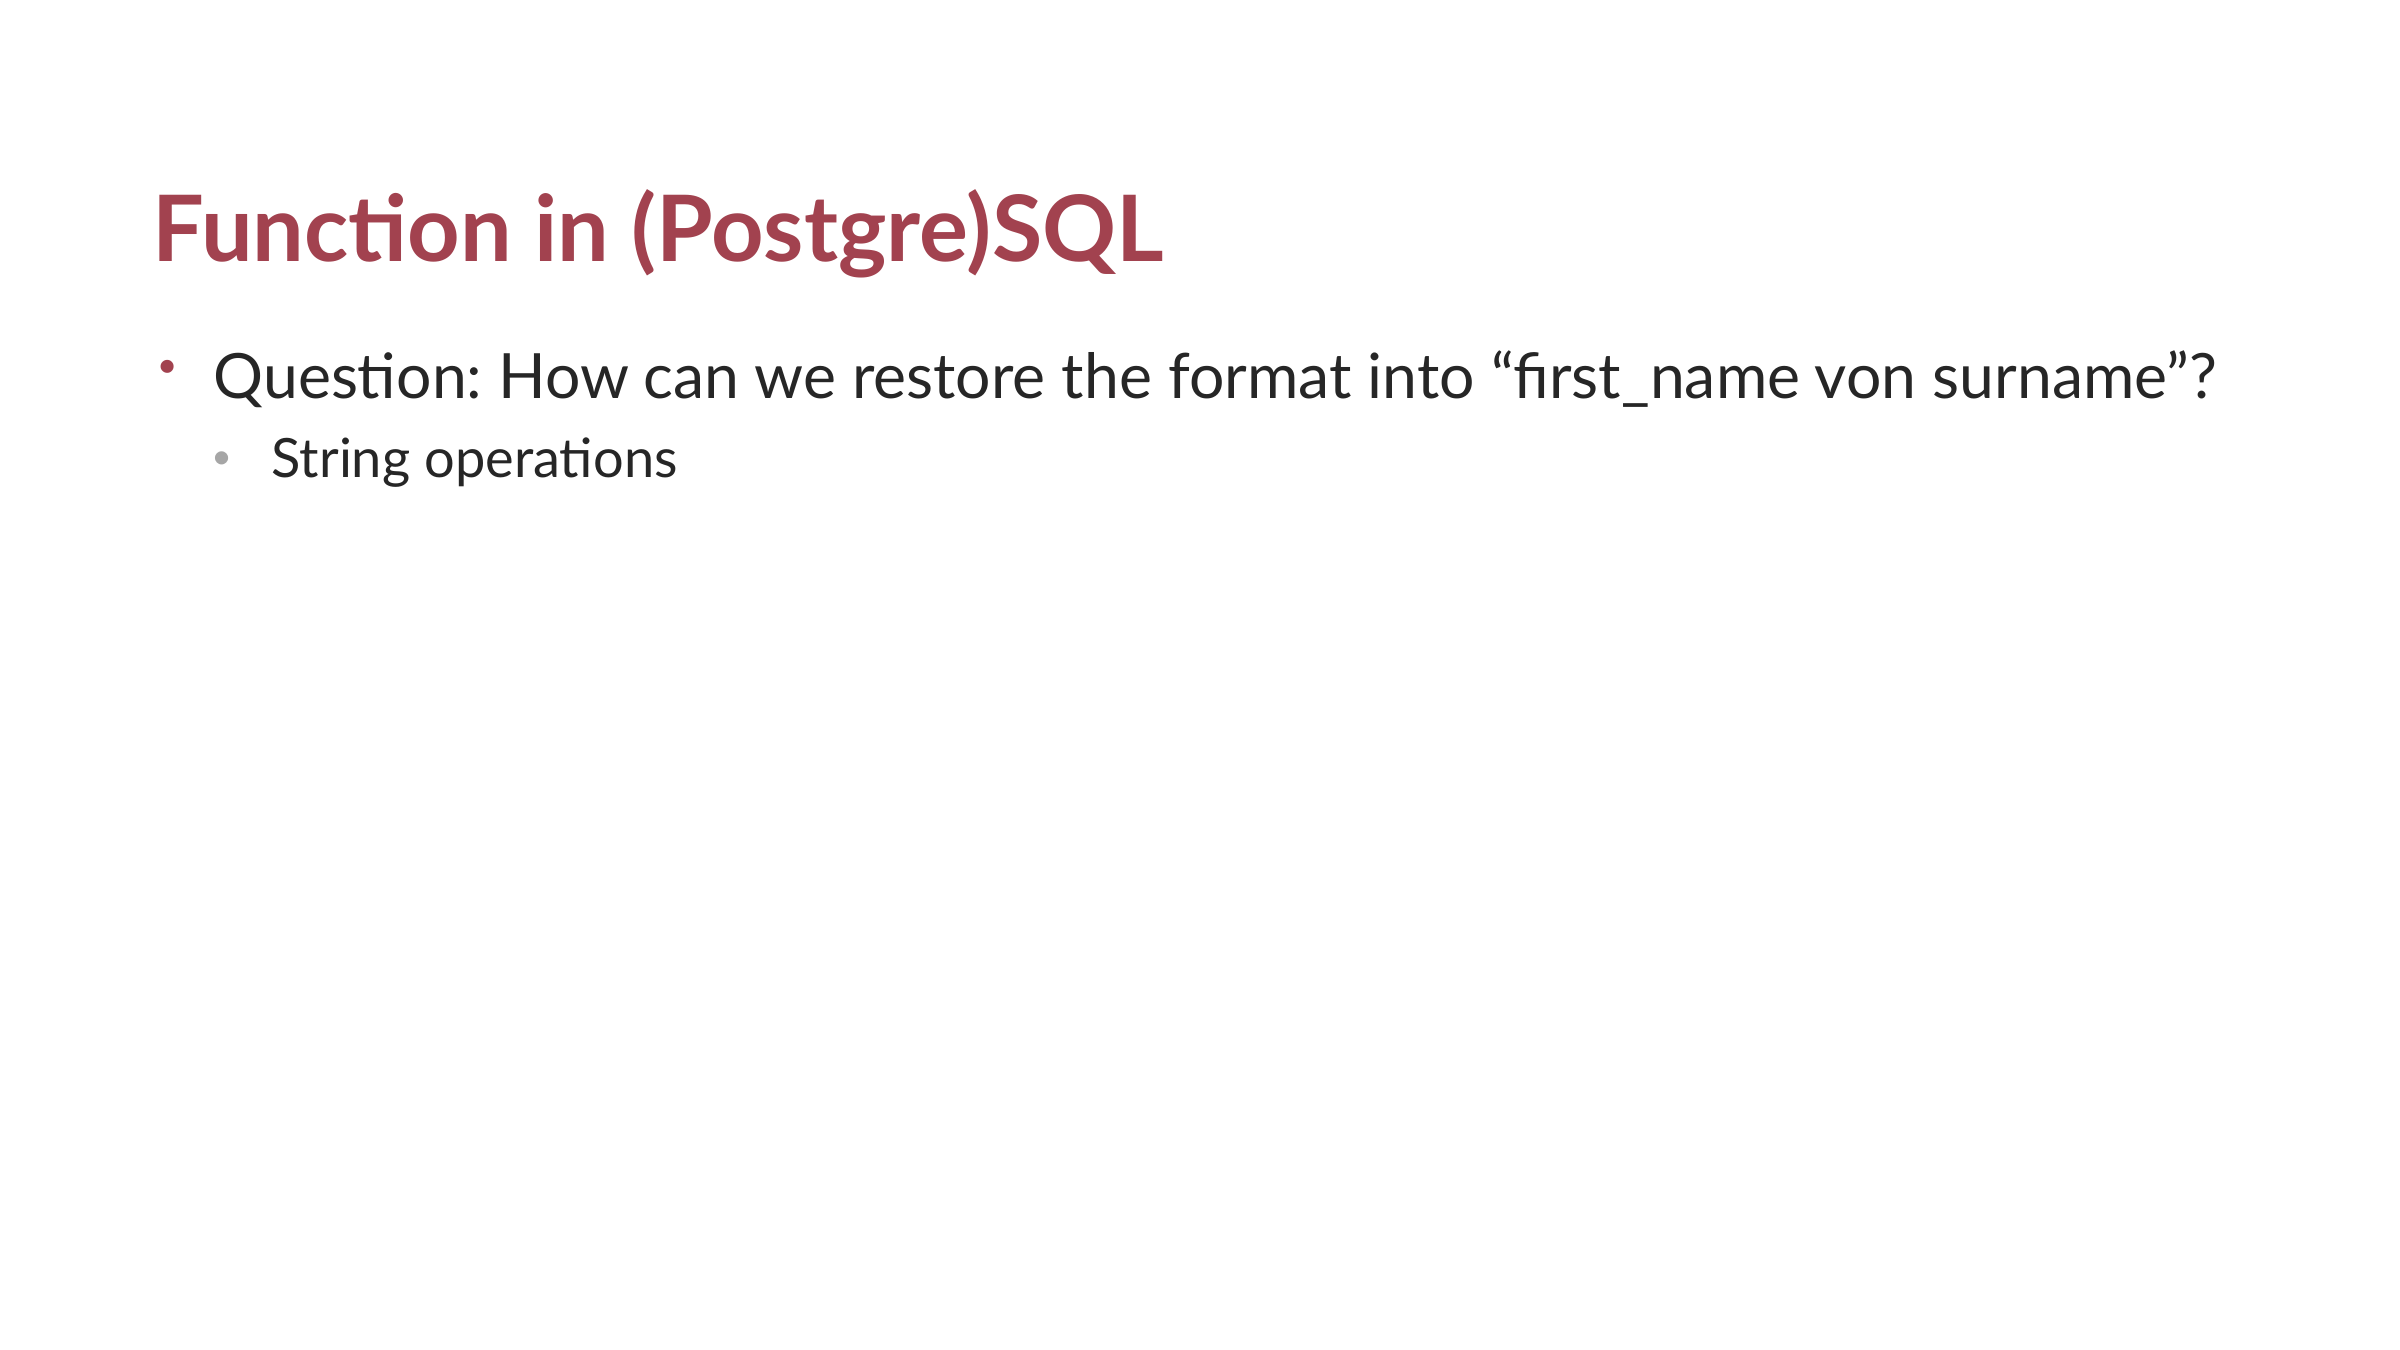

# Function in (Postgre)SQL
Question: How can we restore the format into “first_name von surname”?
String operations